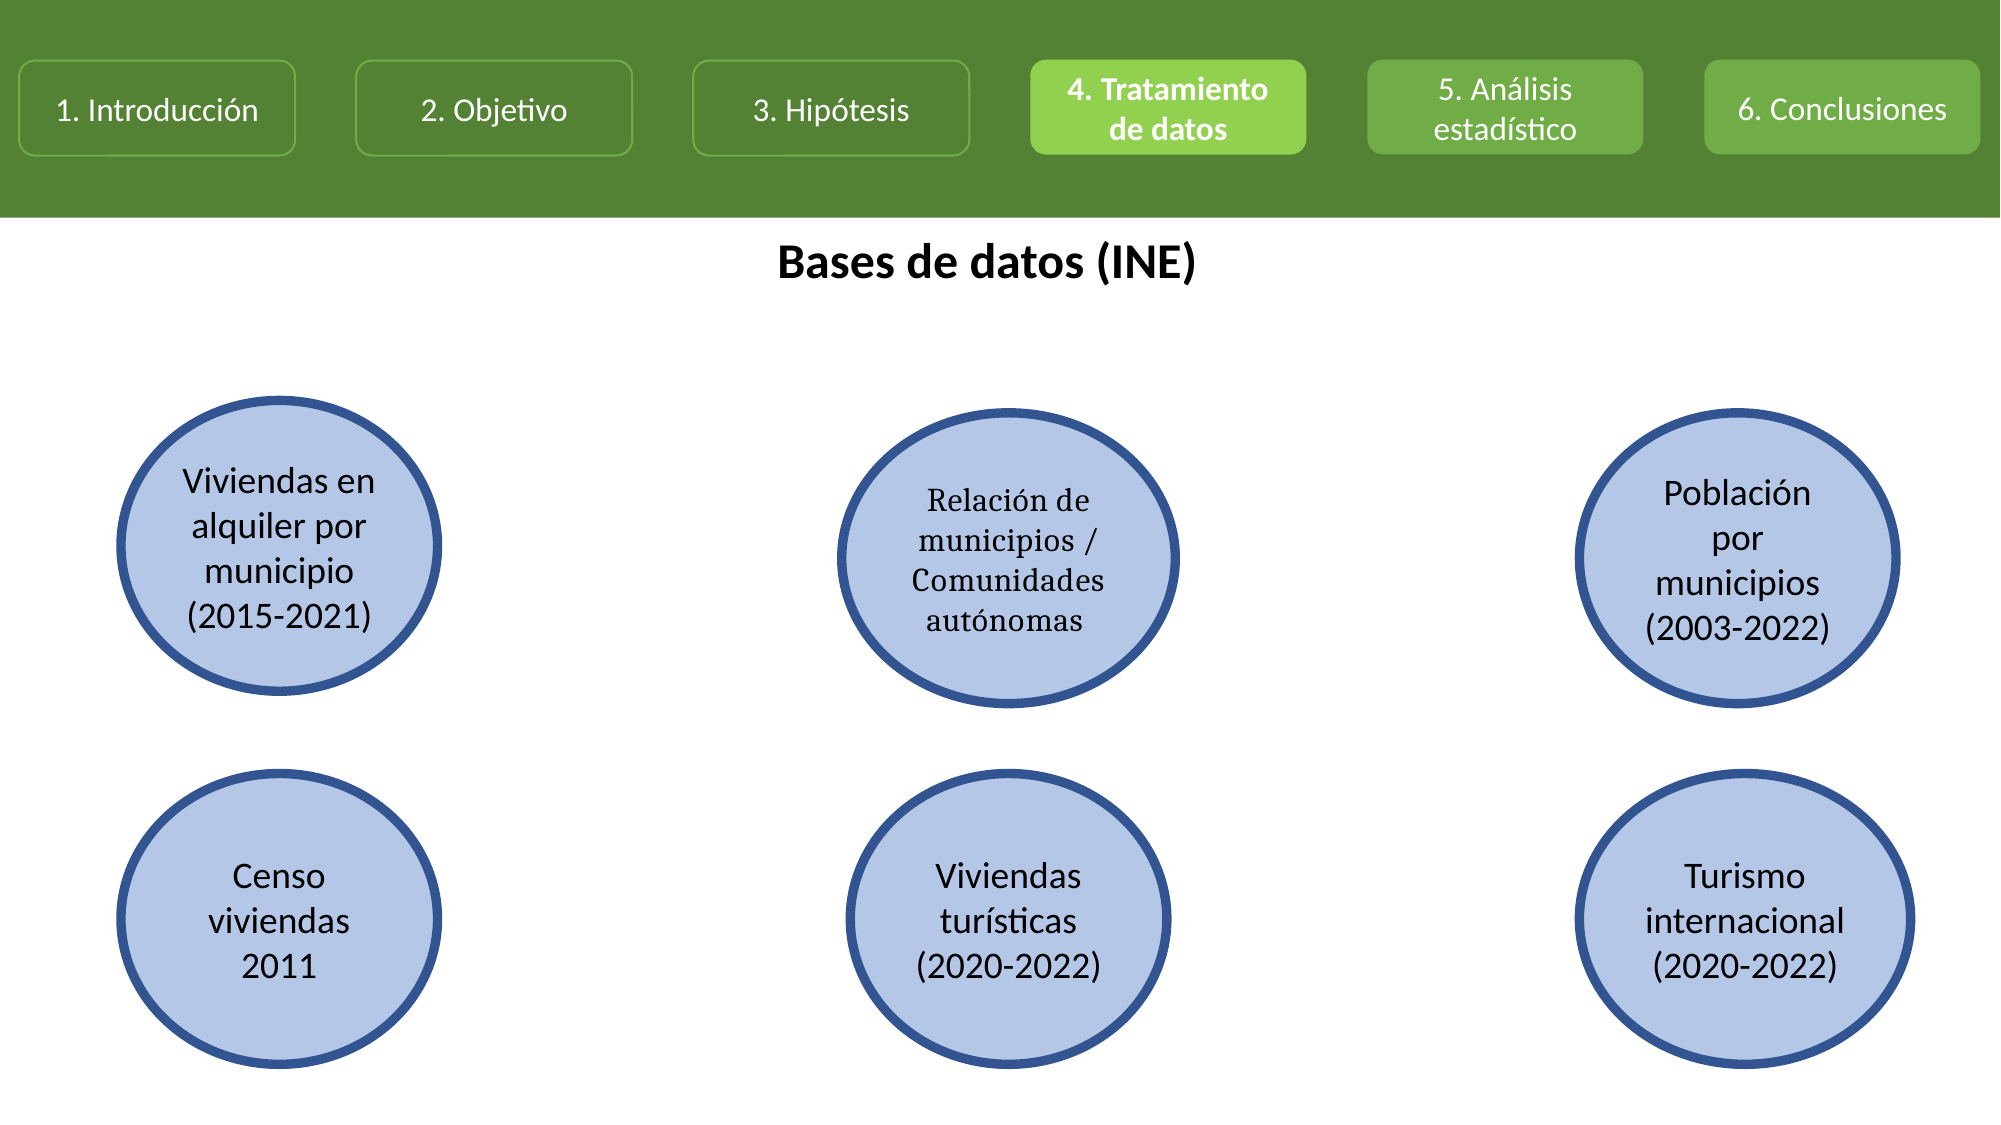

5. Análisis estadístico
6. Conclusiones
4. Tratamiento de datos
2. Objetivo
1. Introducción
3. Hipótesis
Bases de datos (INE)
Viviendas en alquiler por municipio
(2015-2021)
Relación de municipios / Comunidades autónomas
Población por municipios
(2003-2022)
Censo viviendas 2011
Viviendas turísticas (2020-2022)
Turismo internacional (2020-2022)